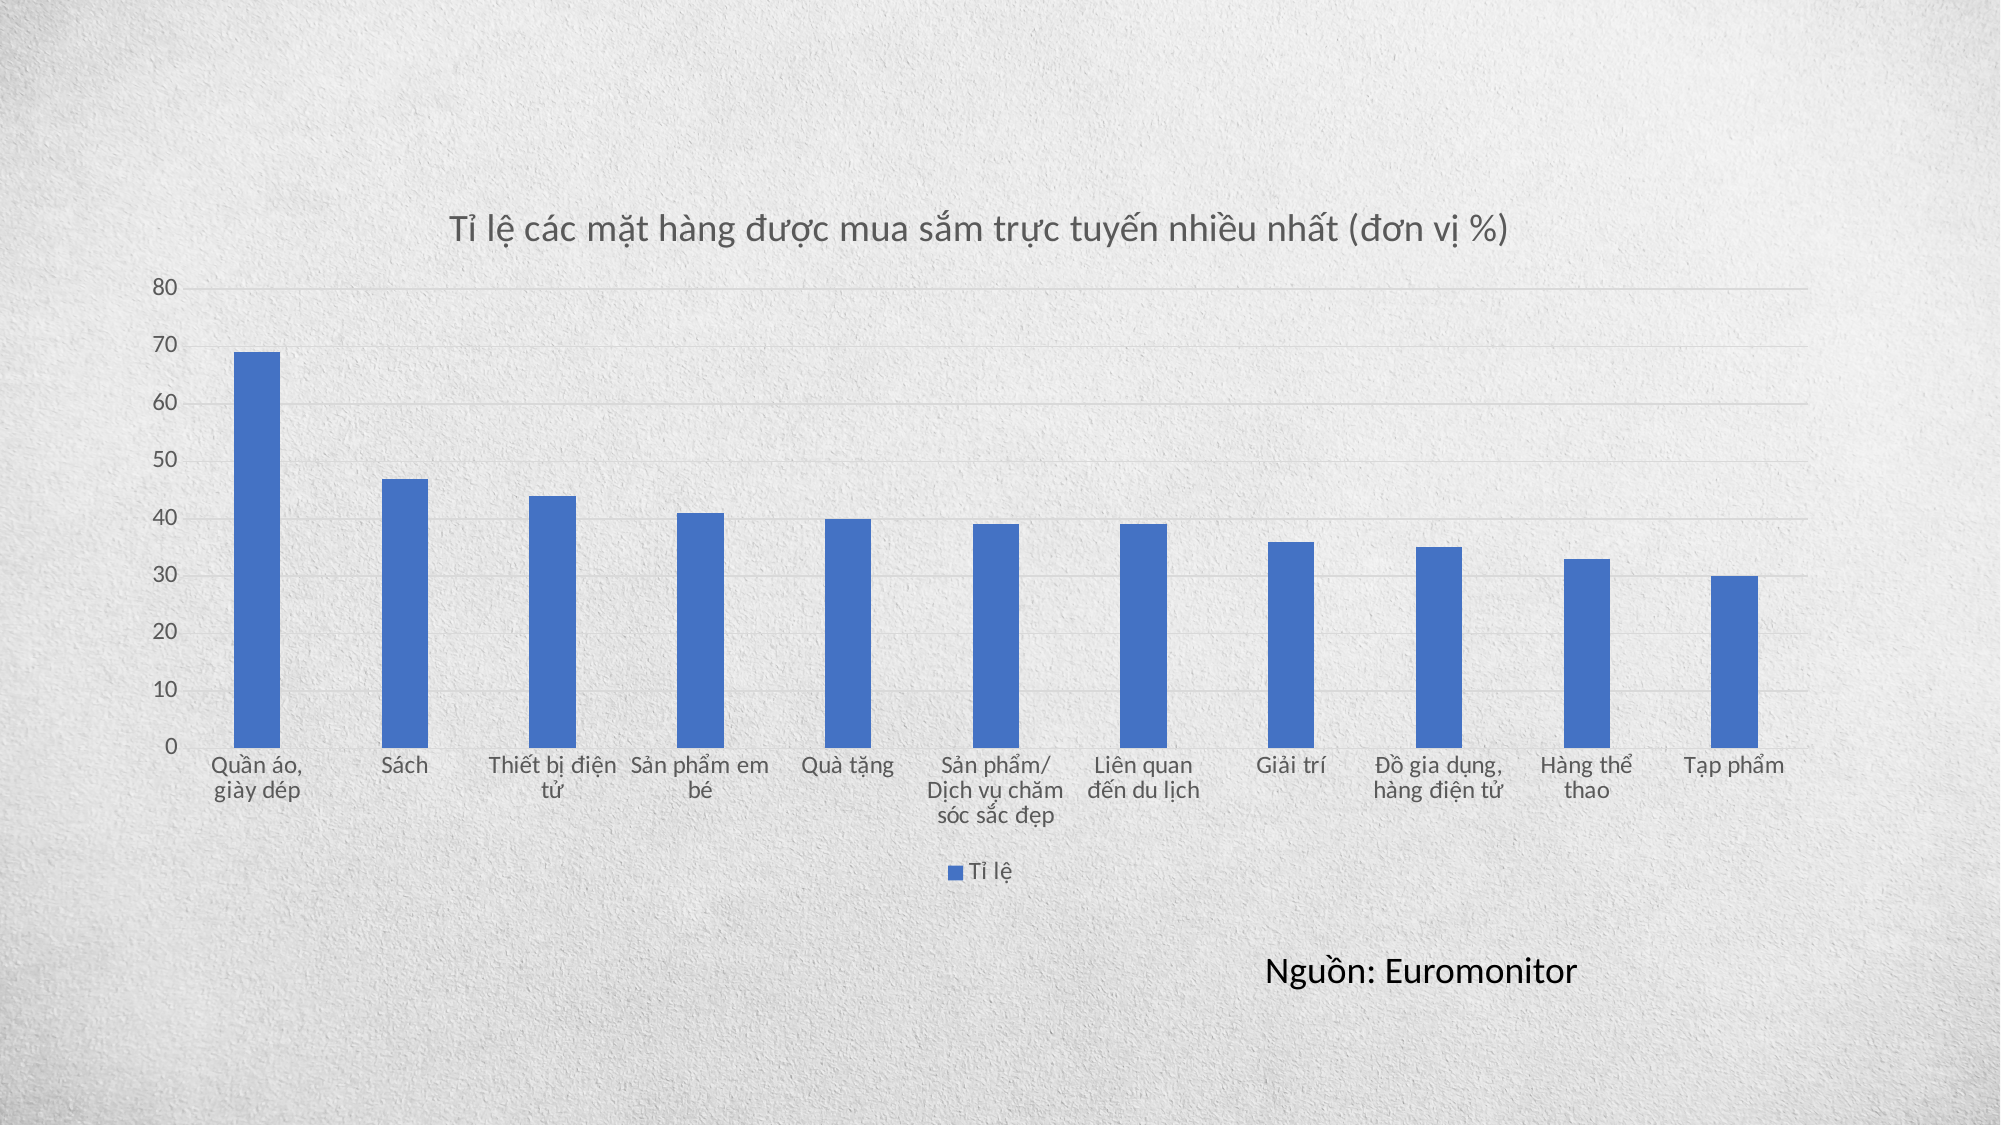

### Chart: Tỉ lệ các mặt hàng được mua sắm trực tuyến nhiều nhất (đơn vị %)

| Category | Tỉ lệ |
|---|---|
| Quần áo, giày dép | 69.0 |
| Sách | 47.0 |
| Thiết bị điện tử | 44.0 |
| Sản phẩm em bé | 41.0 |
| Quà tặng | 40.0 |
| Sản phẩm/Dịch vụ chăm sóc sắc đẹp | 39.0 |
| Liên quan đến du lịch | 39.0 |
| Giải trí | 36.0 |
| Đồ gia dụng, hàng điện tử | 35.0 |
| Hàng thể thao | 33.0 |
| Tạp phẩm | 30.0 |
Nguồn: Euromonitor